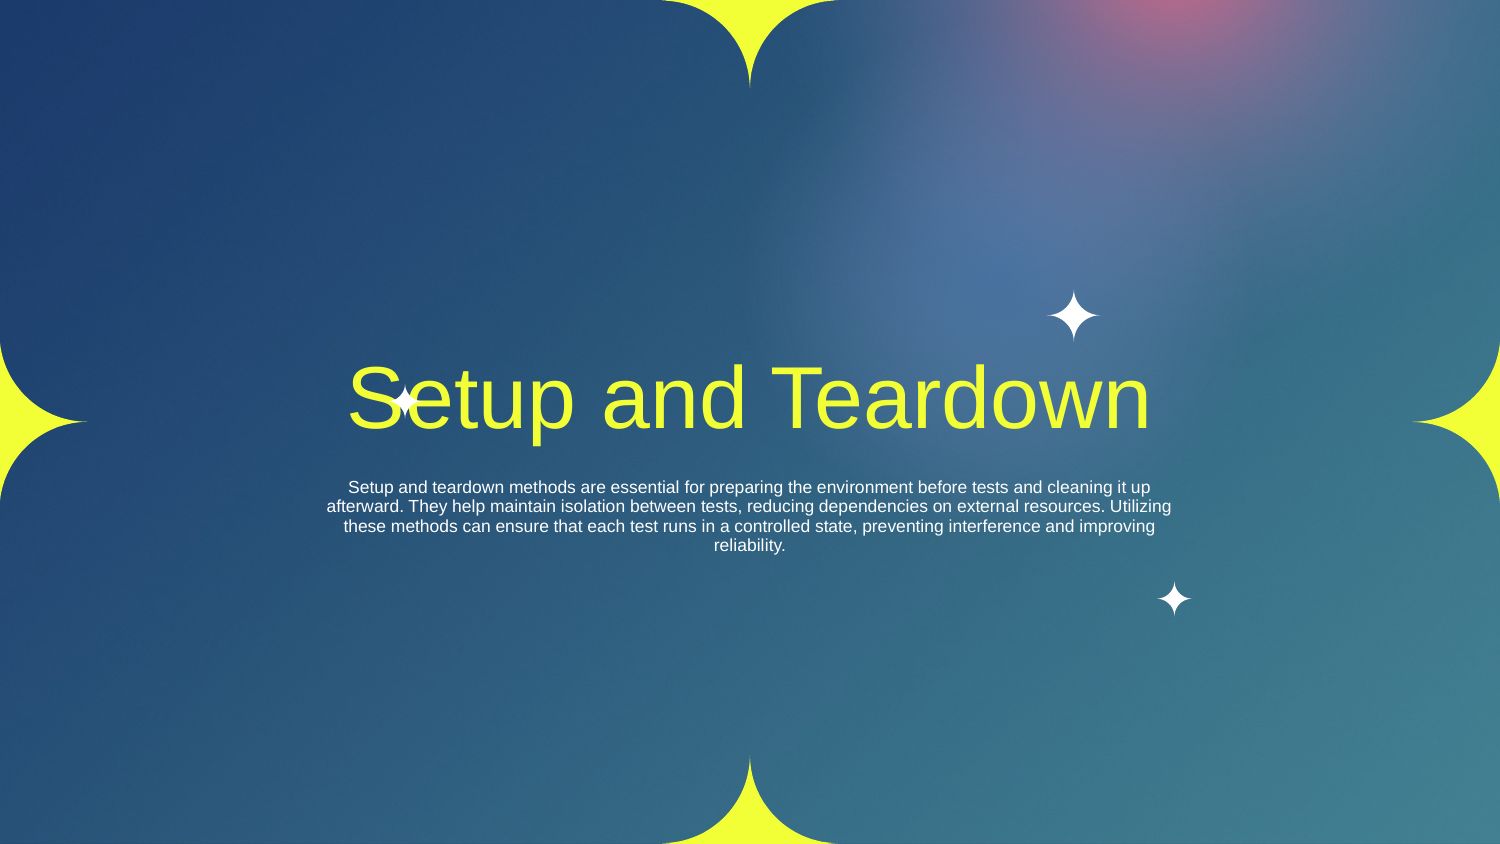

# Setup and Teardown

Setup and teardown methods are essential for preparing the environment before tests and cleaning it up afterward. They help maintain isolation between tests, reducing dependencies on external resources. Utilizing these methods can ensure that each test runs in a controlled state, preventing interference and improving reliability.